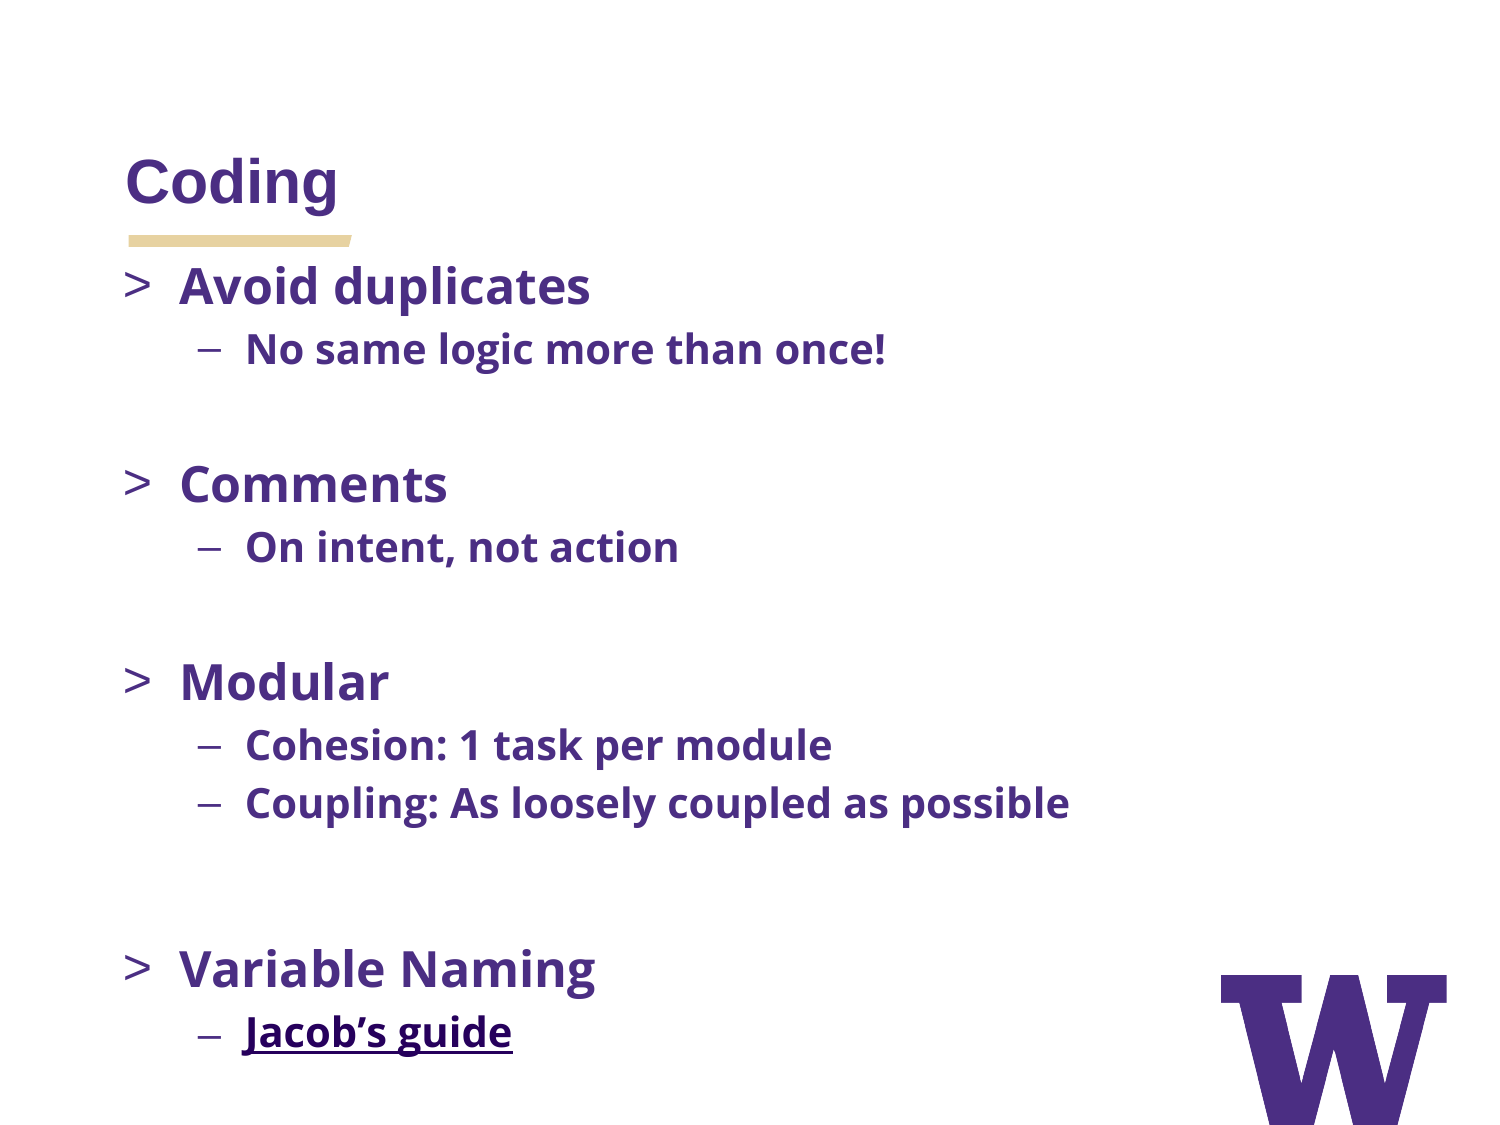

# Coding
Avoid duplicates
No same logic more than once!

Comments
On intent, not action

Modular
Cohesion: 1 task per module
Coupling: As loosely coupled as possible

Variable Naming
Jacob’s guide